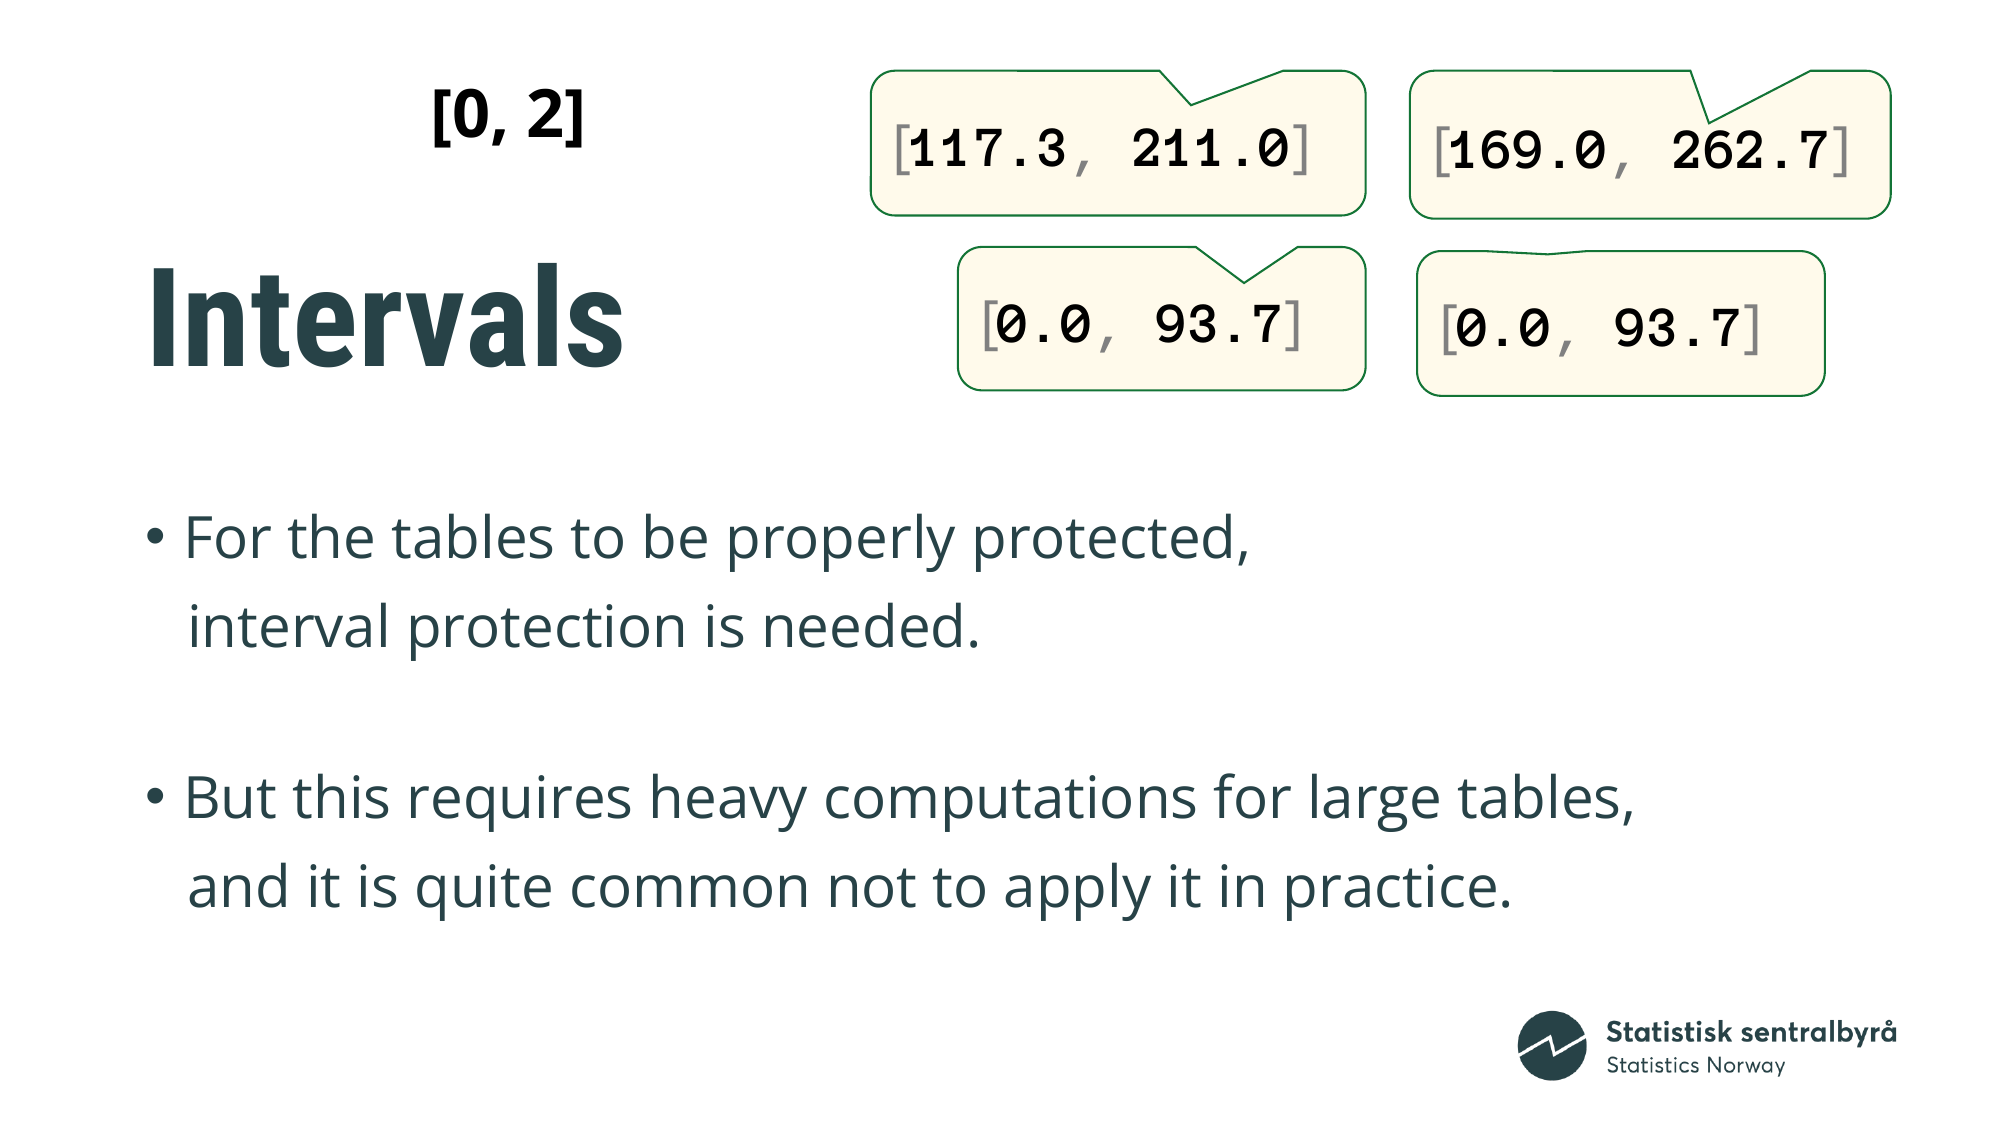

[0, 2]
[117.3, 211.0]
[169.0, 262.7]
# Intervals
[0.0, 93.7]
[0.0, 93.7]
For the tables to be properly protected,
interval protection is needed.

But this requires heavy computations for large tables,
and it is quite common not to apply it in practice.